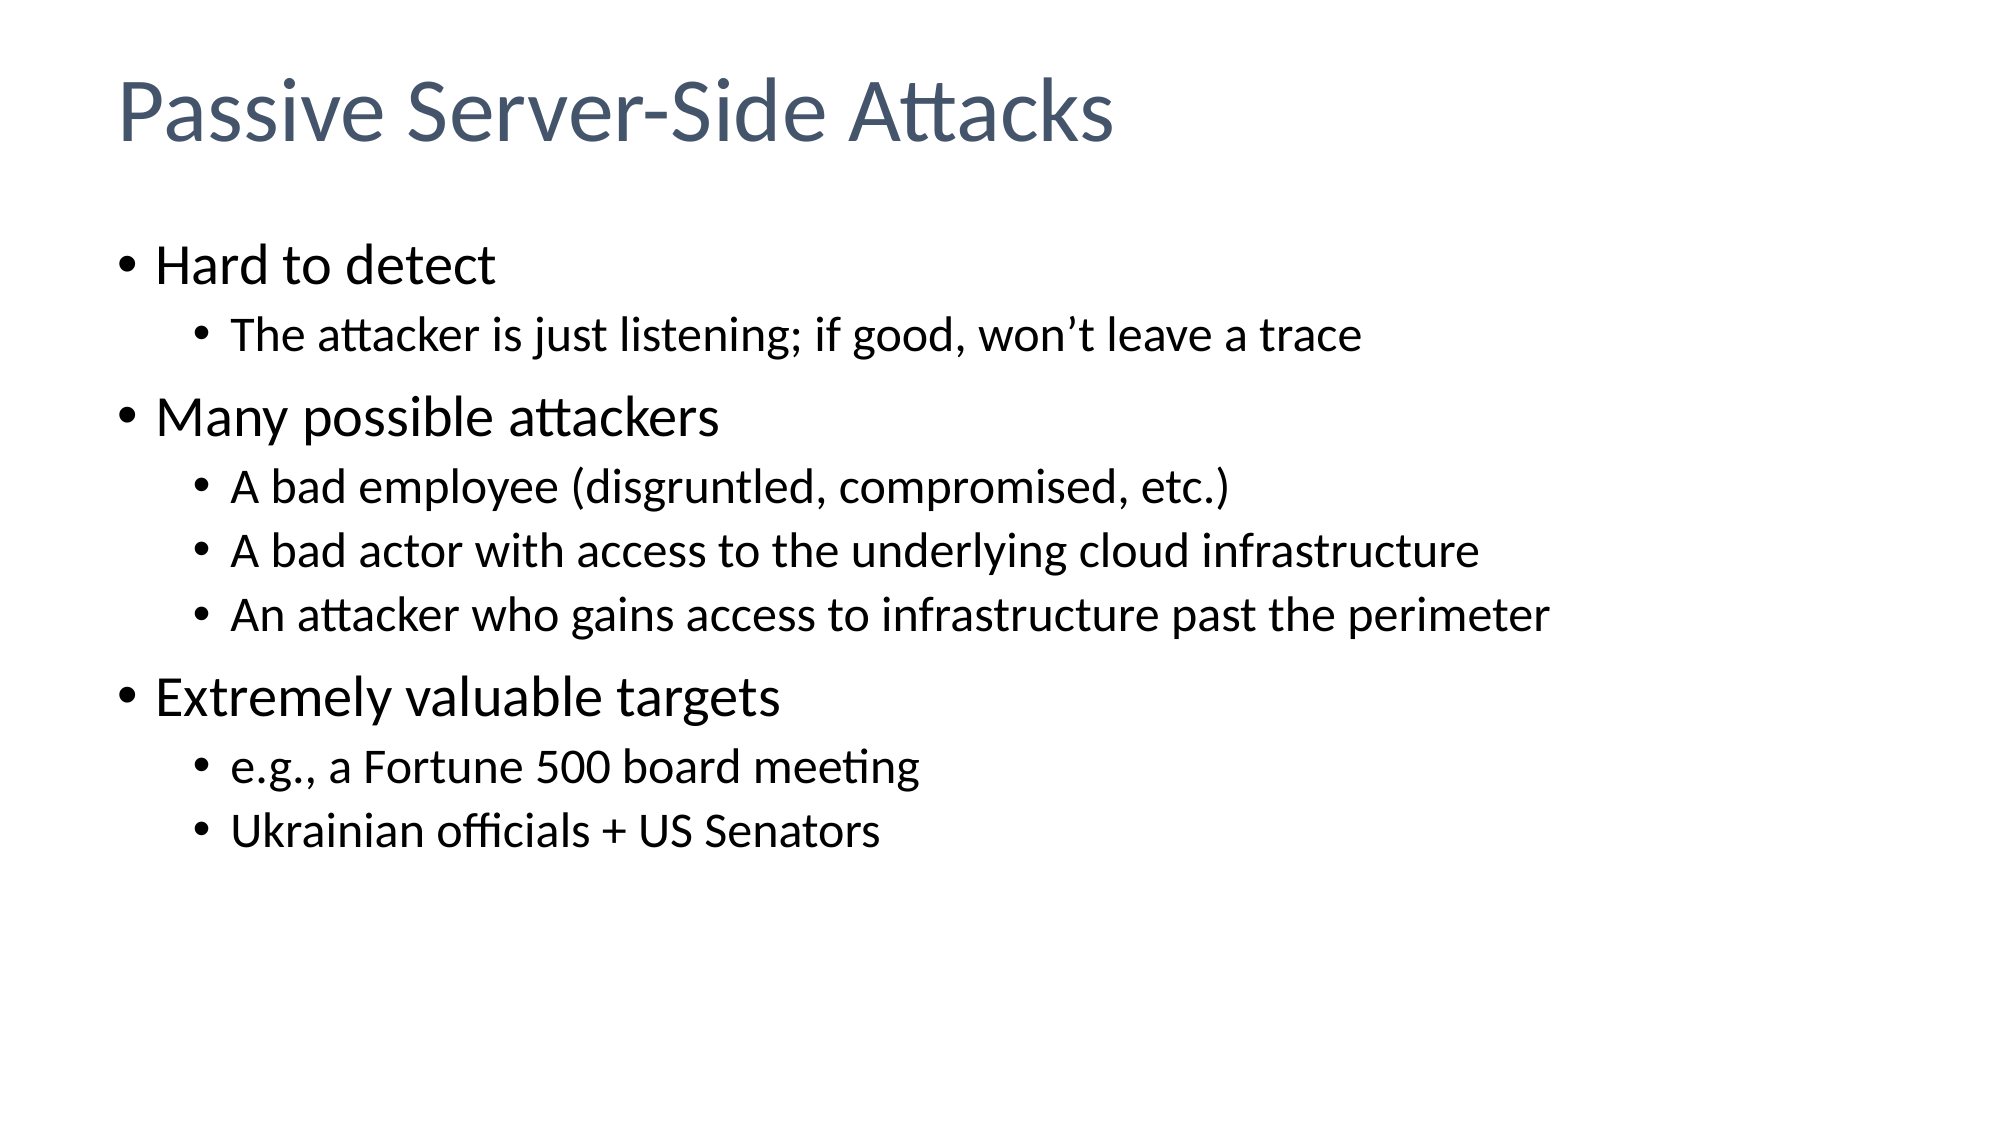

# Passive Server-Side Attacks
Hard to detect
The attacker is just listening; if good, won’t leave a trace
Many possible attackers
A bad employee (disgruntled, compromised, etc.)
A bad actor with access to the underlying cloud infrastructure
An attacker who gains access to infrastructure past the perimeter
Extremely valuable targets
e.g., a Fortune 500 board meeting
Ukrainian officials + US Senators